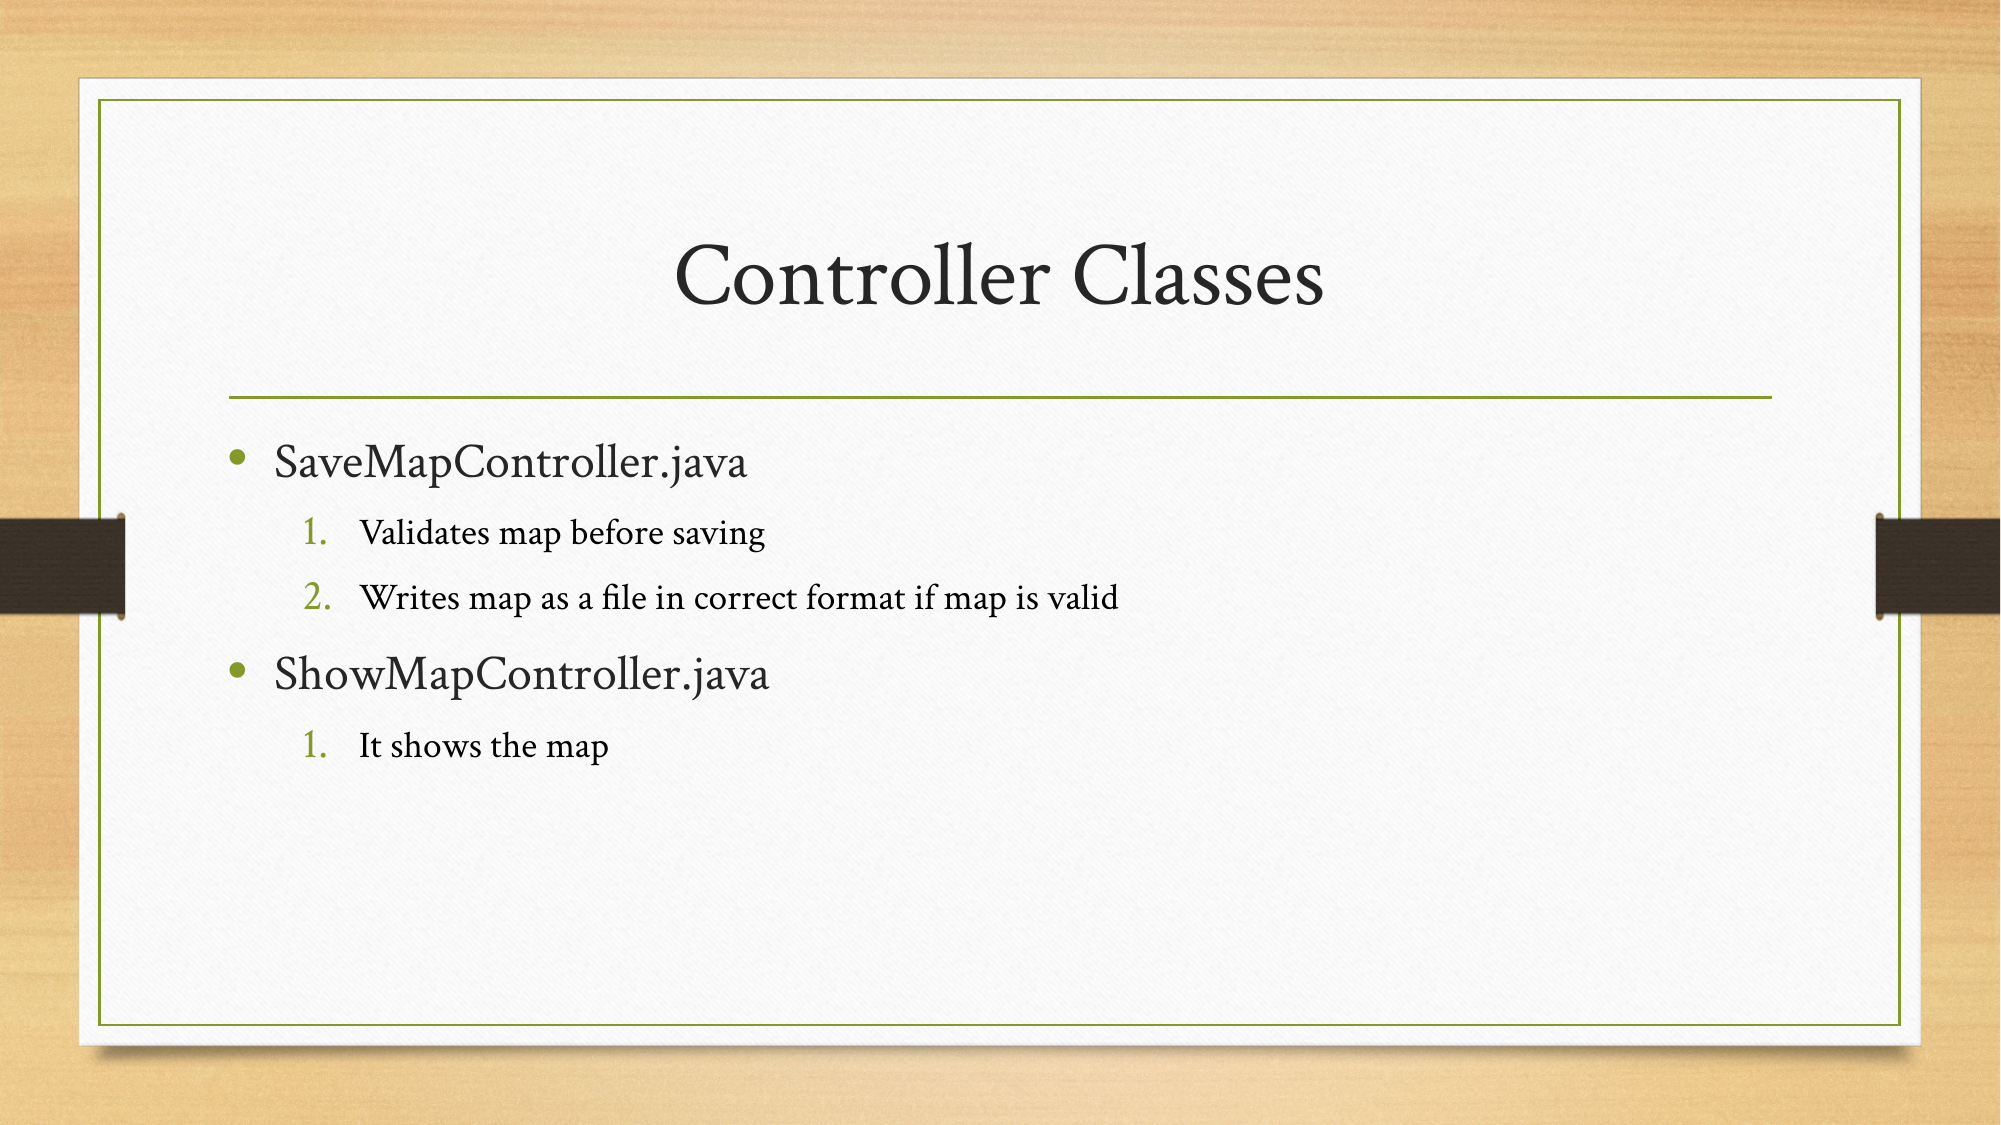

# Controller Classes
SaveMapController.java
Validates map before saving
Writes map as a file in correct format if map is valid
ShowMapController.java
It shows the map